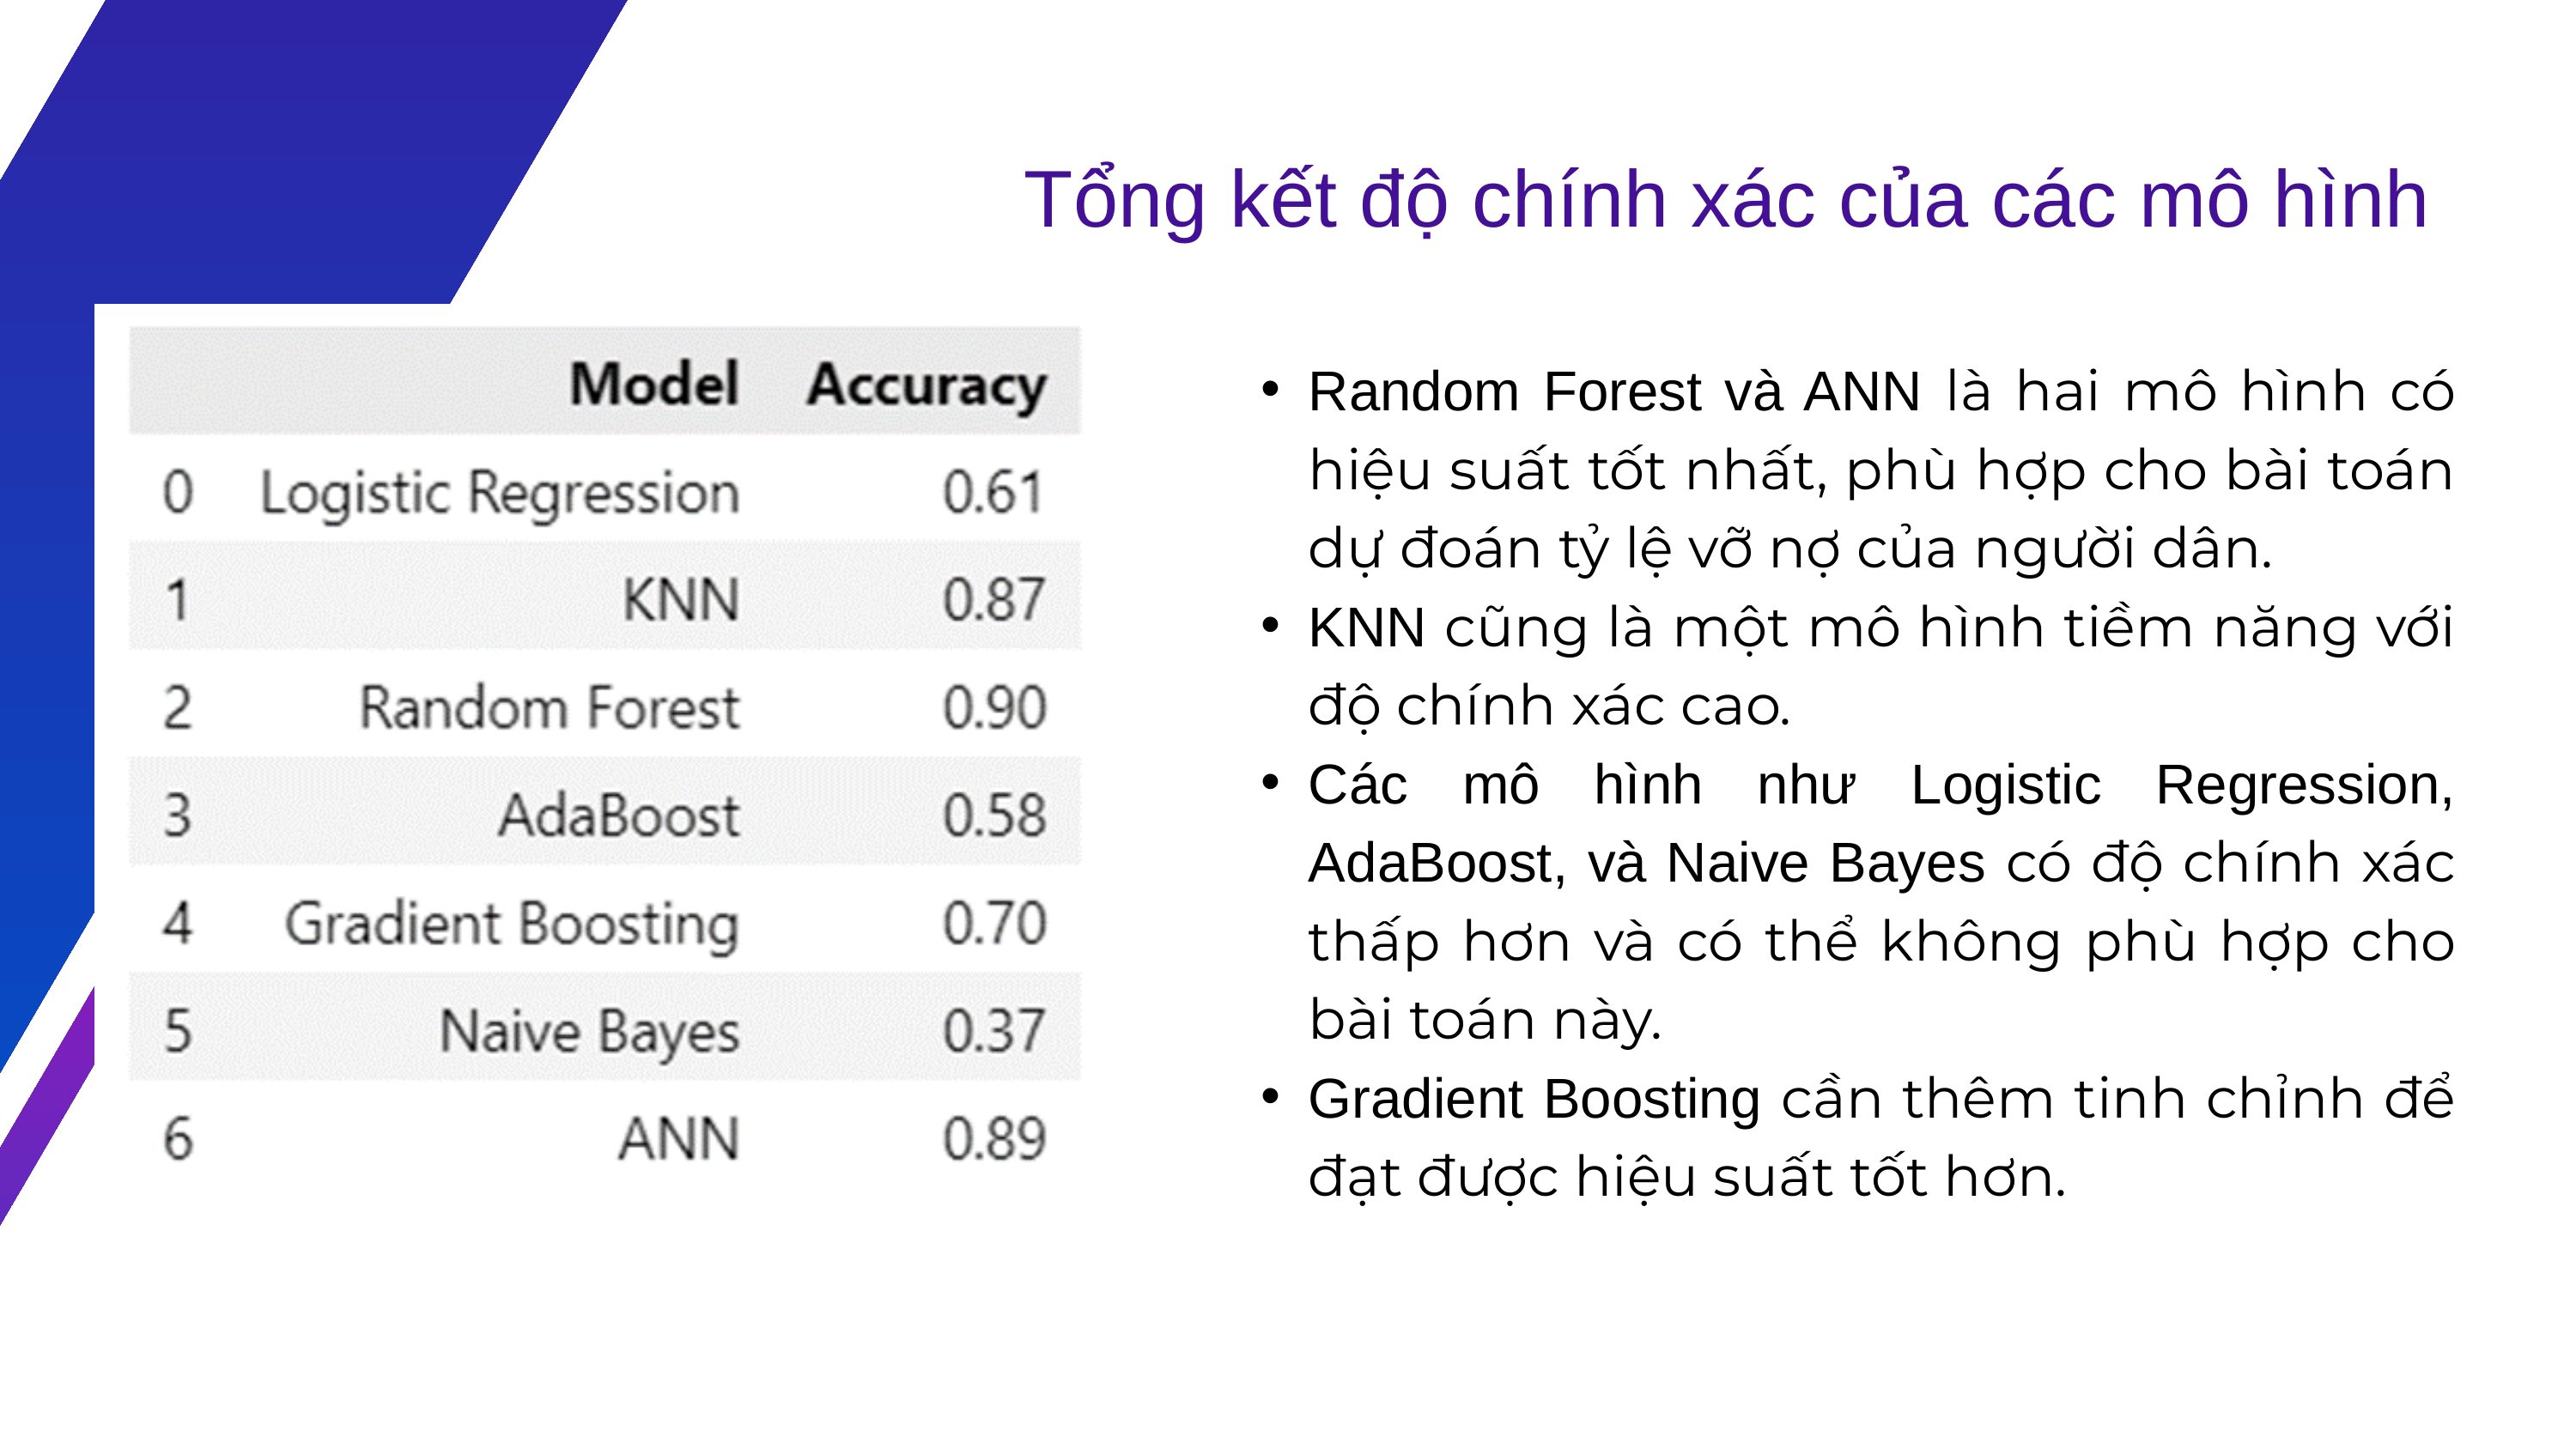

Tổng kết độ chính xác của các mô hình

Random Forest và ANN là hai mô hình có hiệu suất tốt nhất, phù hợp cho bài toán dự đoán tỷ lệ vỡ nợ của người dân.
KNN cũng là một mô hình tiềm năng với độ chính xác cao.
Các mô hình như Logistic Regression, AdaBoost, và Naive Bayes có độ chính xác thấp hơn và có thể không phù hợp cho bài toán này.
Gradient Boosting cần thêm tinh chỉnh để đạt được hiệu suất tốt hơn.